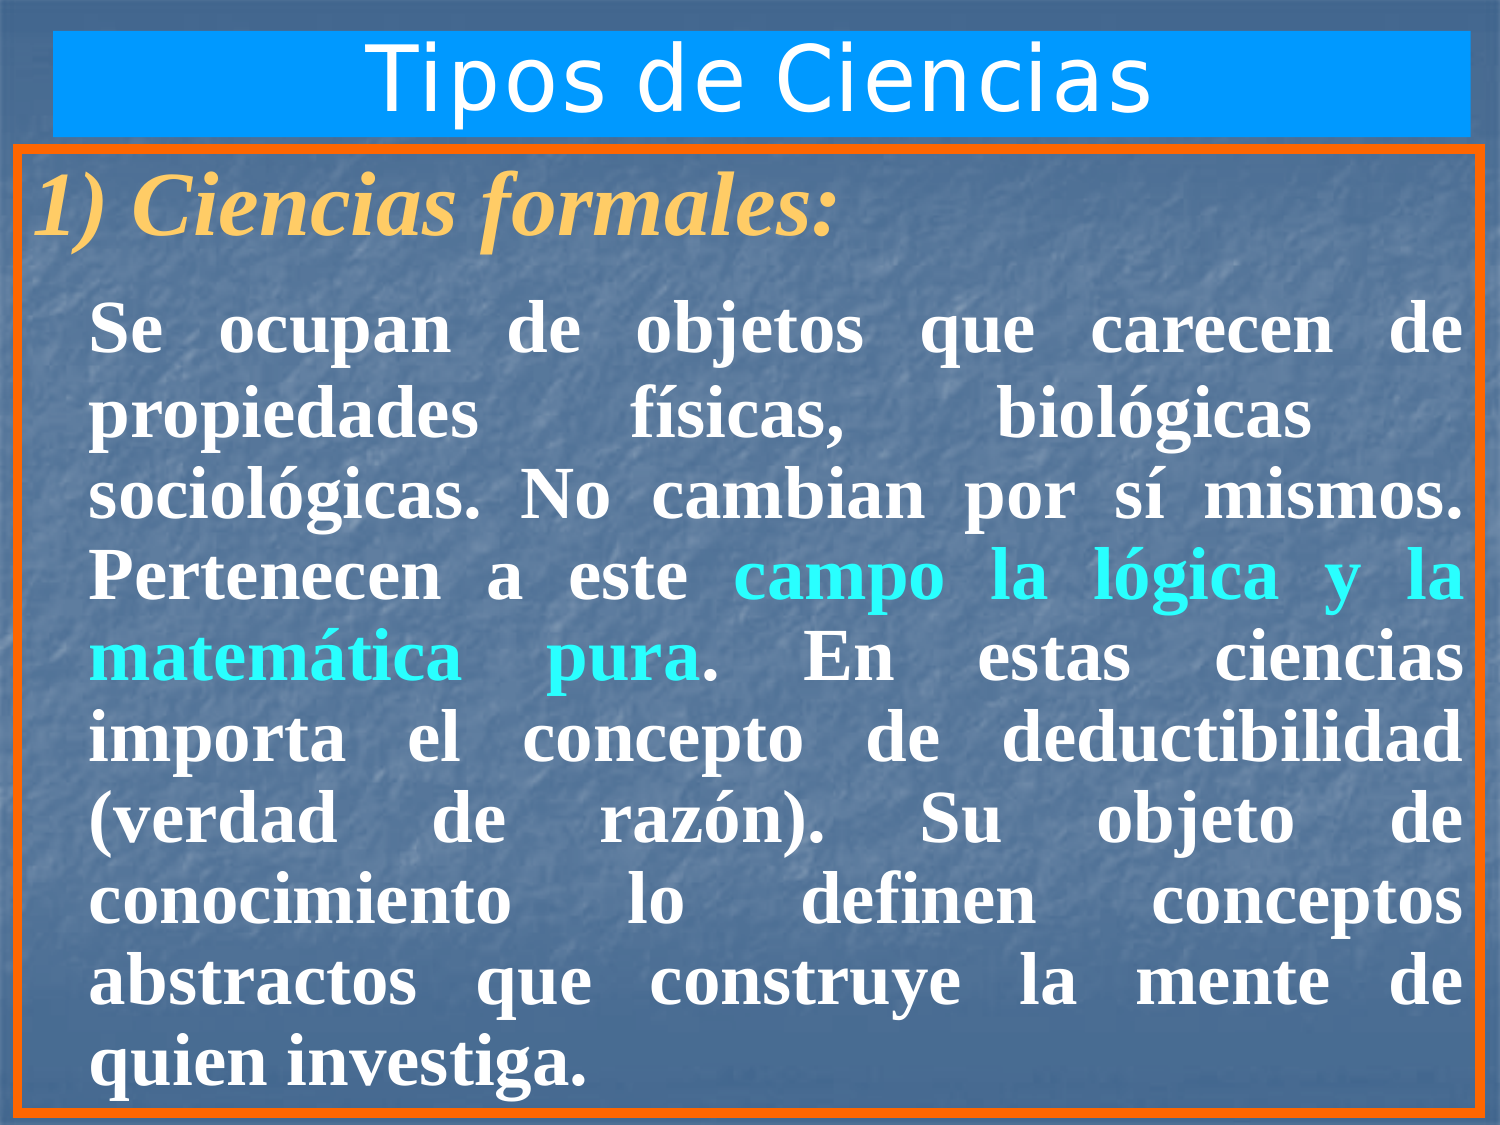

Tipos de Ciencias
1) Ciencias formales:
	Se ocupan de objetos que carecen de propiedades físicas, biológicas  sociológicas. No cambian por sí mismos. Pertenecen a este campo la lógica y la matemática pura. En estas ciencias importa el concepto de deductibilidad (verdad de razón). Su objeto de conocimiento lo definen conceptos abstractos que construye la mente de quien investiga.